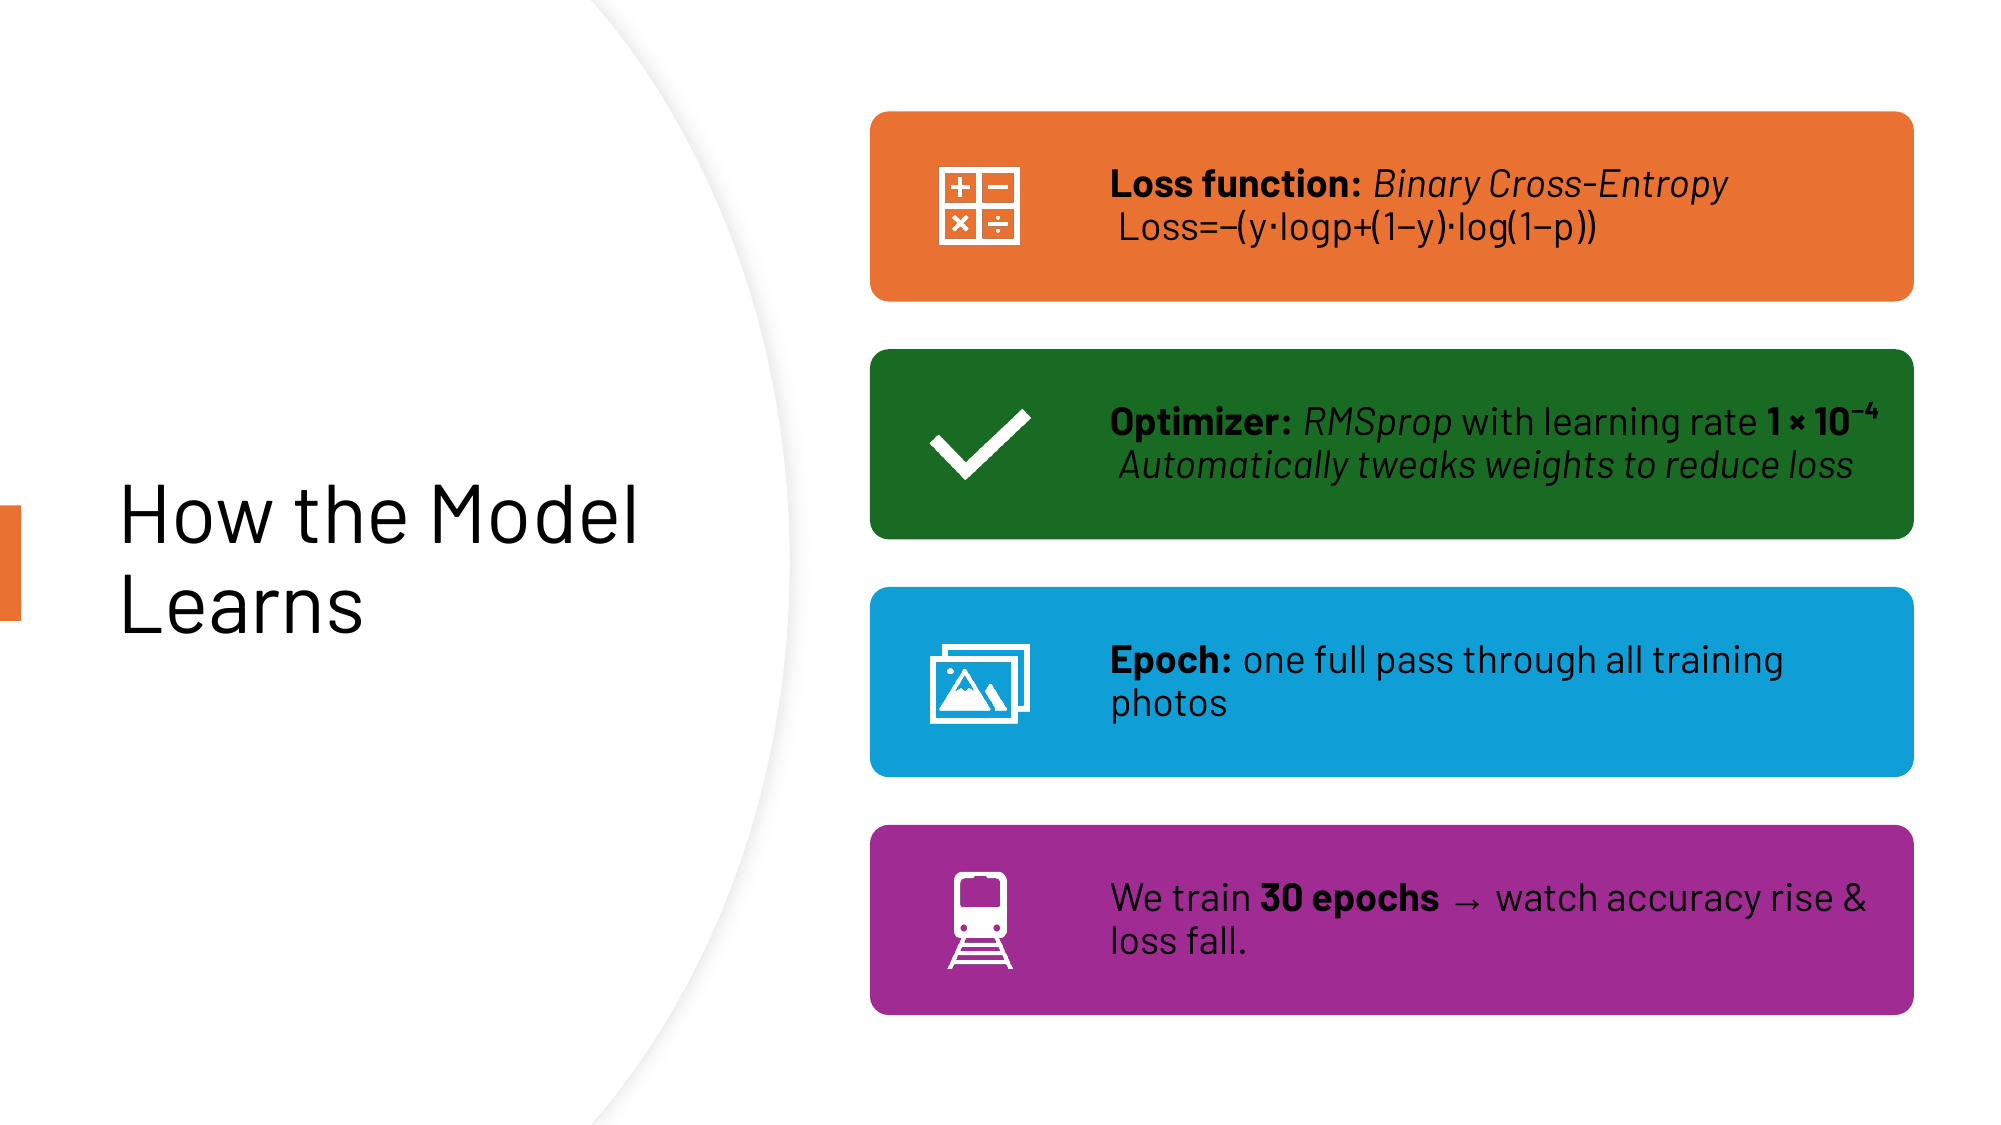

Loss function: Binary Cross-Entropy
 Loss=−(y⋅logp+(1−y)⋅log(1−p))
Optimizer: RMSprop with learning rate 1 × 10⁻⁴
 Automatically tweaks weights to reduce loss
Epoch: one full pass through all training photos
We train 30 epochs → watch accuracy rise & loss fall.
# How the Model Learns